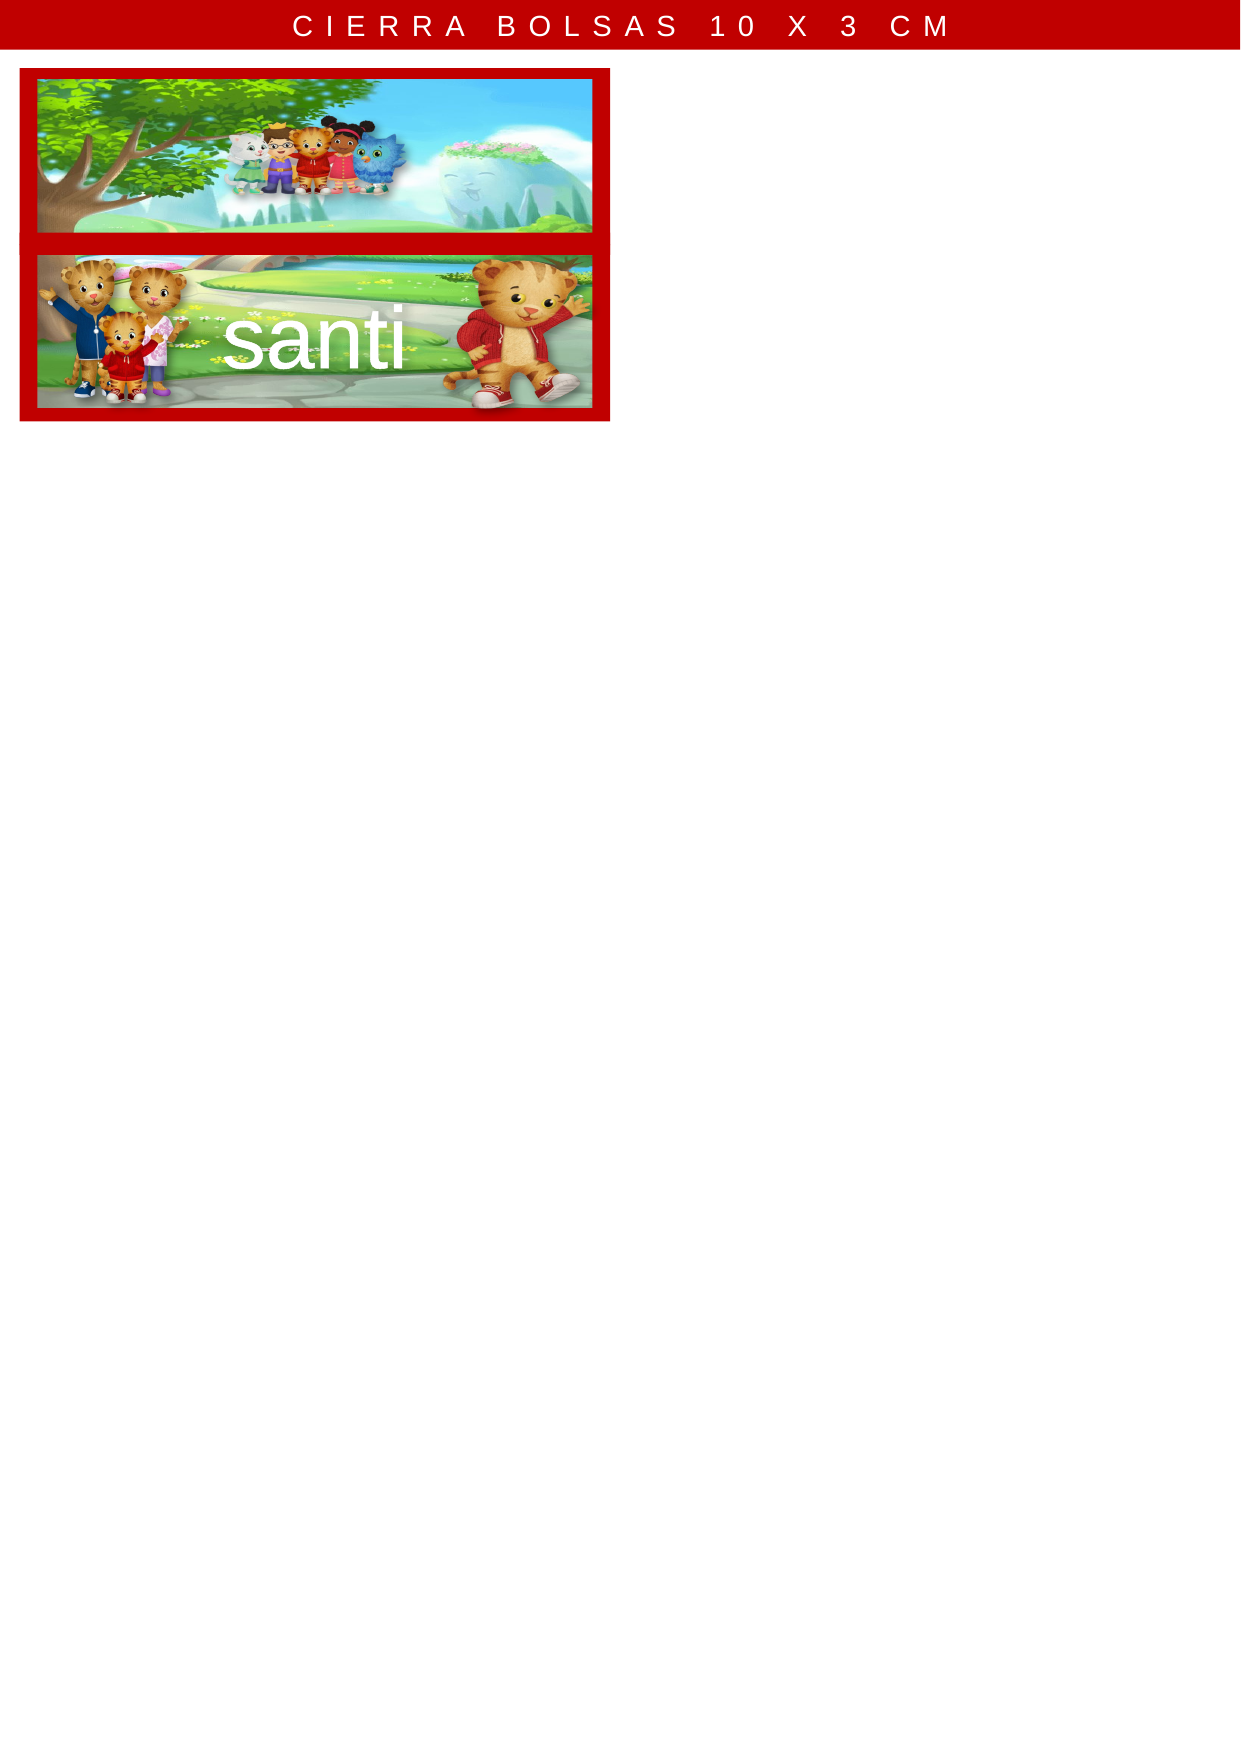

CIERRA BOLSAS 10 X 3 CM

santi